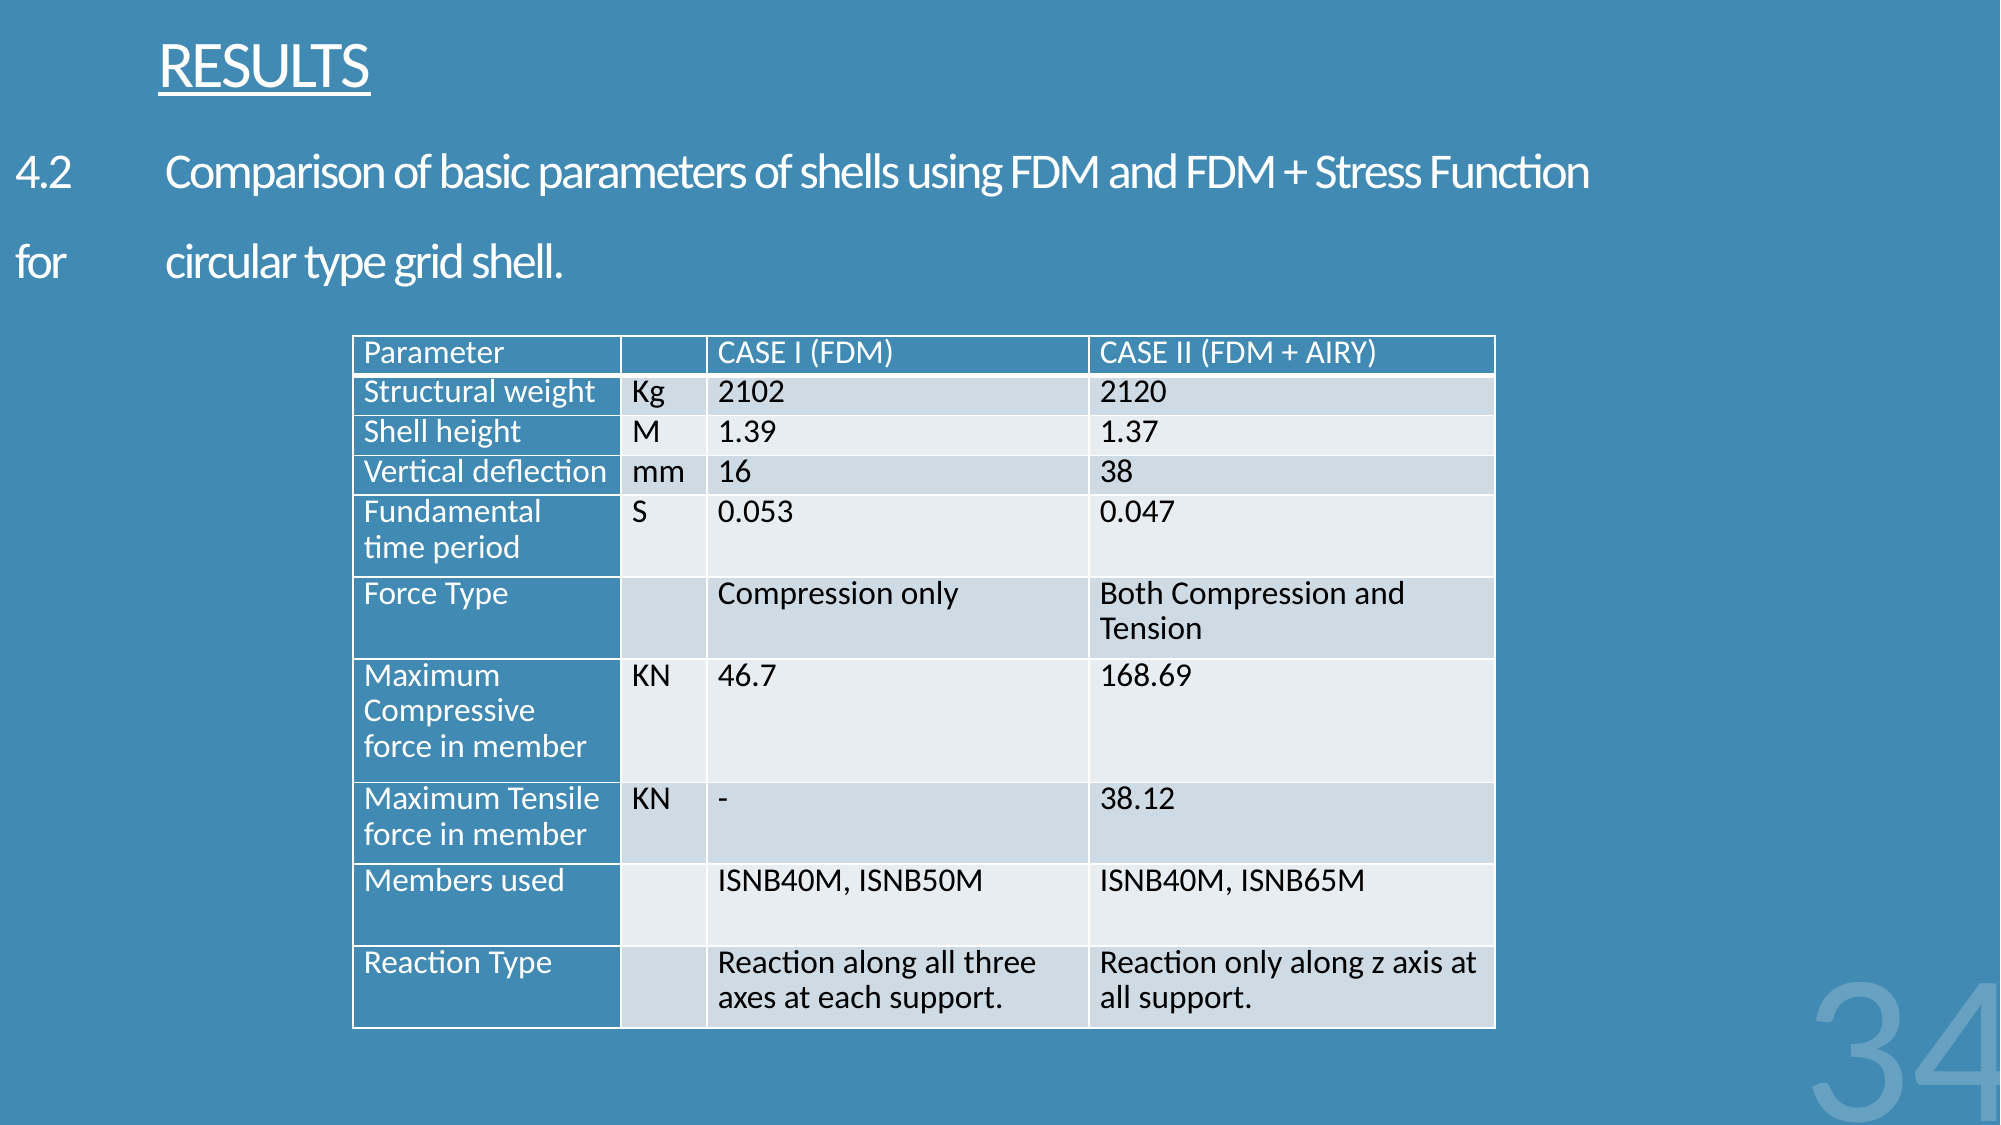

# RESULTS
4.2 	Comparison of basic parameters of shells using FDM and FDM + Stress Function for 	circular type grid shell.
| Parameter |  | CASE I (FDM) | CASE II (FDM + AIRY) |
| --- | --- | --- | --- |
| Structural weight | Kg | 2102 | 2120 |
| Shell height | M | 1.39 | 1.37 |
| Vertical deflection | mm | 16 | 38 |
| Fundamental time period | S | 0.053 | 0.047 |
| Force Type |  | Compression only | Both Compression and Tension |
| Maximum Compressive force in member | KN | 46.7 | 168.69 |
| Maximum Tensile force in member | KN | - | 38.12 |
| Members used |  | ISNB40M, ISNB50M | ISNB40M, ISNB65M |
| Reaction Type |  | Reaction along all three axes at each support. | Reaction only along z axis at all support. |
34